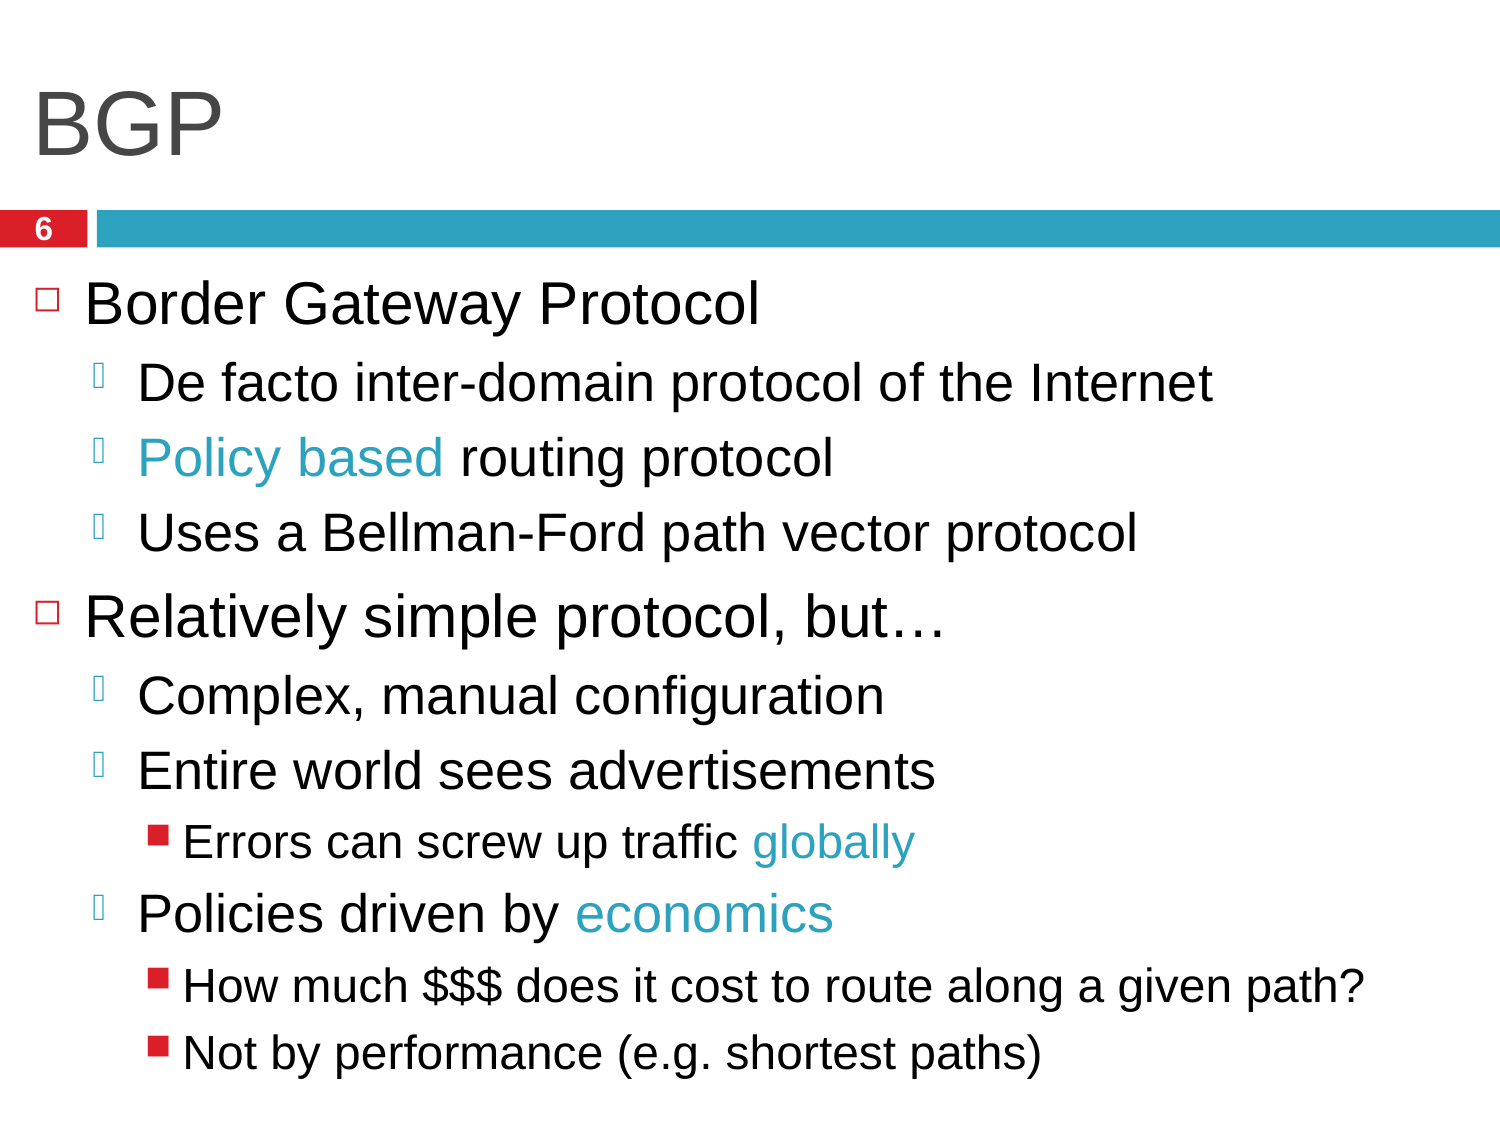

# BGP
6
Border Gateway Protocol
De facto inter-domain protocol of the Internet
Policy based routing protocol
Uses a Bellman-Ford path vector protocol
Relatively simple protocol, but…
Complex, manual configuration
Entire world sees advertisements
Errors can screw up traffic globally
Policies driven by economics
How much $$$ does it cost to route along a given path?
Not by performance (e.g. shortest paths)